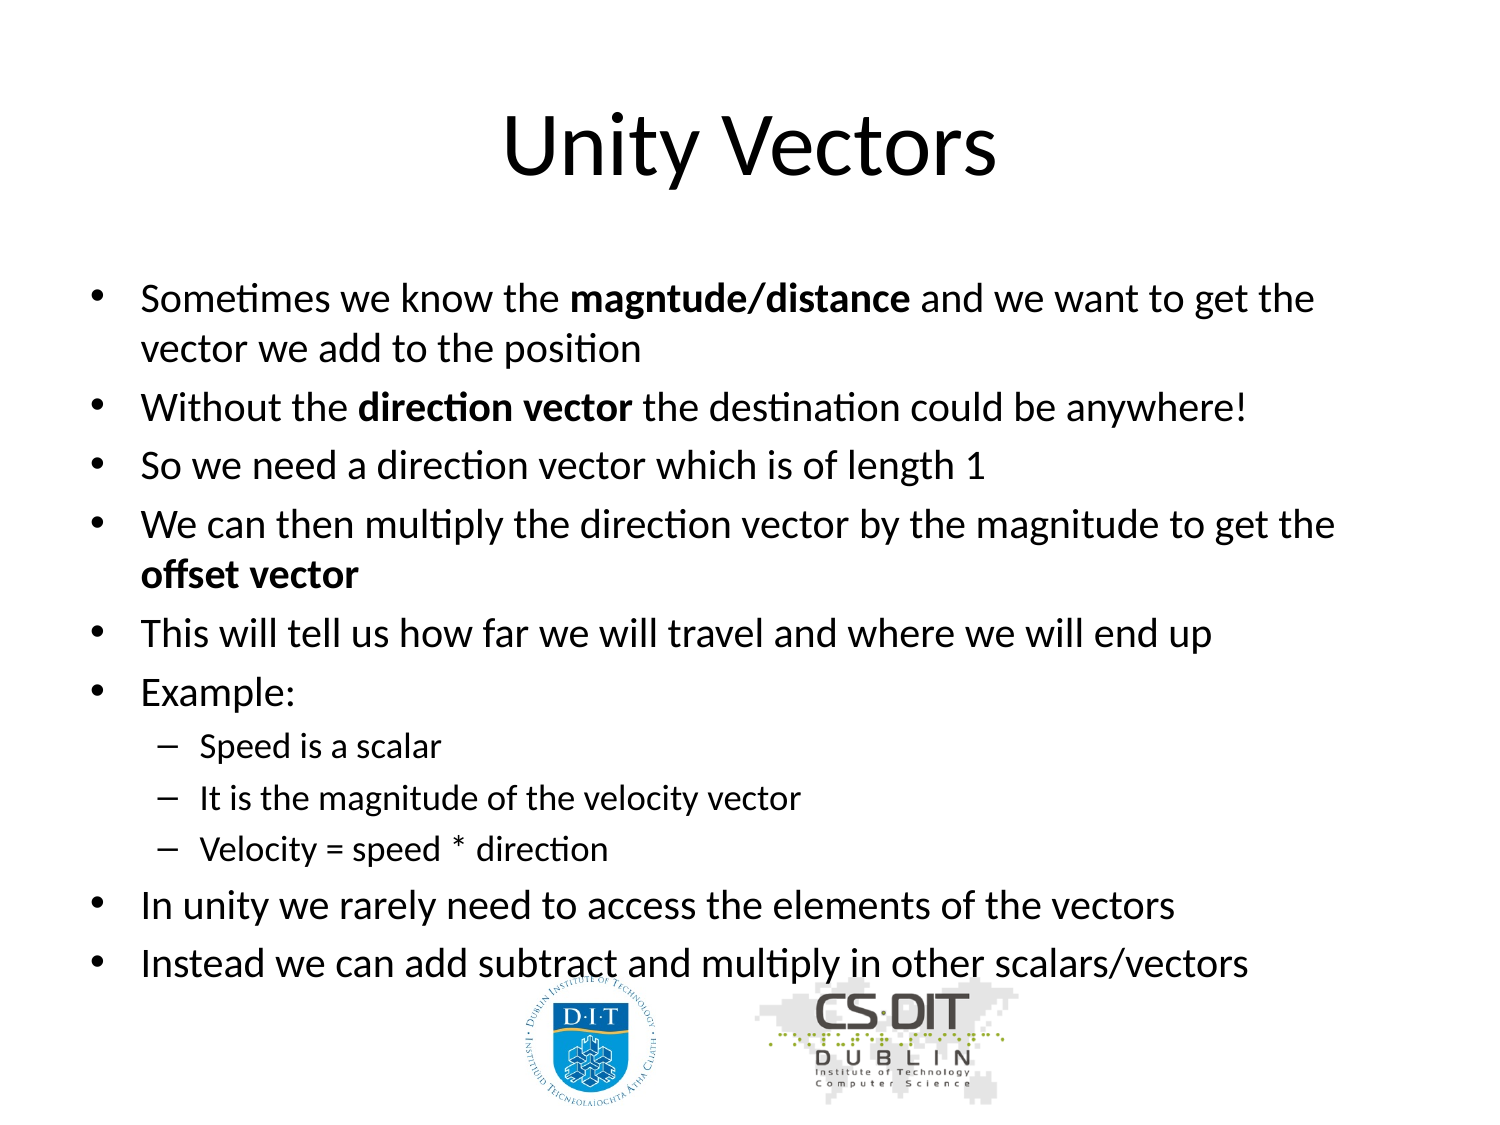

# Unity Vectors
Sometimes we know the magntude/distance and we want to get the vector we add to the position
Without the direction vector the destination could be anywhere!
So we need a direction vector which is of length 1
We can then multiply the direction vector by the magnitude to get the offset vector
This will tell us how far we will travel and where we will end up
Example:
Speed is a scalar
It is the magnitude of the velocity vector
Velocity = speed * direction
In unity we rarely need to access the elements of the vectors
Instead we can add subtract and multiply in other scalars/vectors